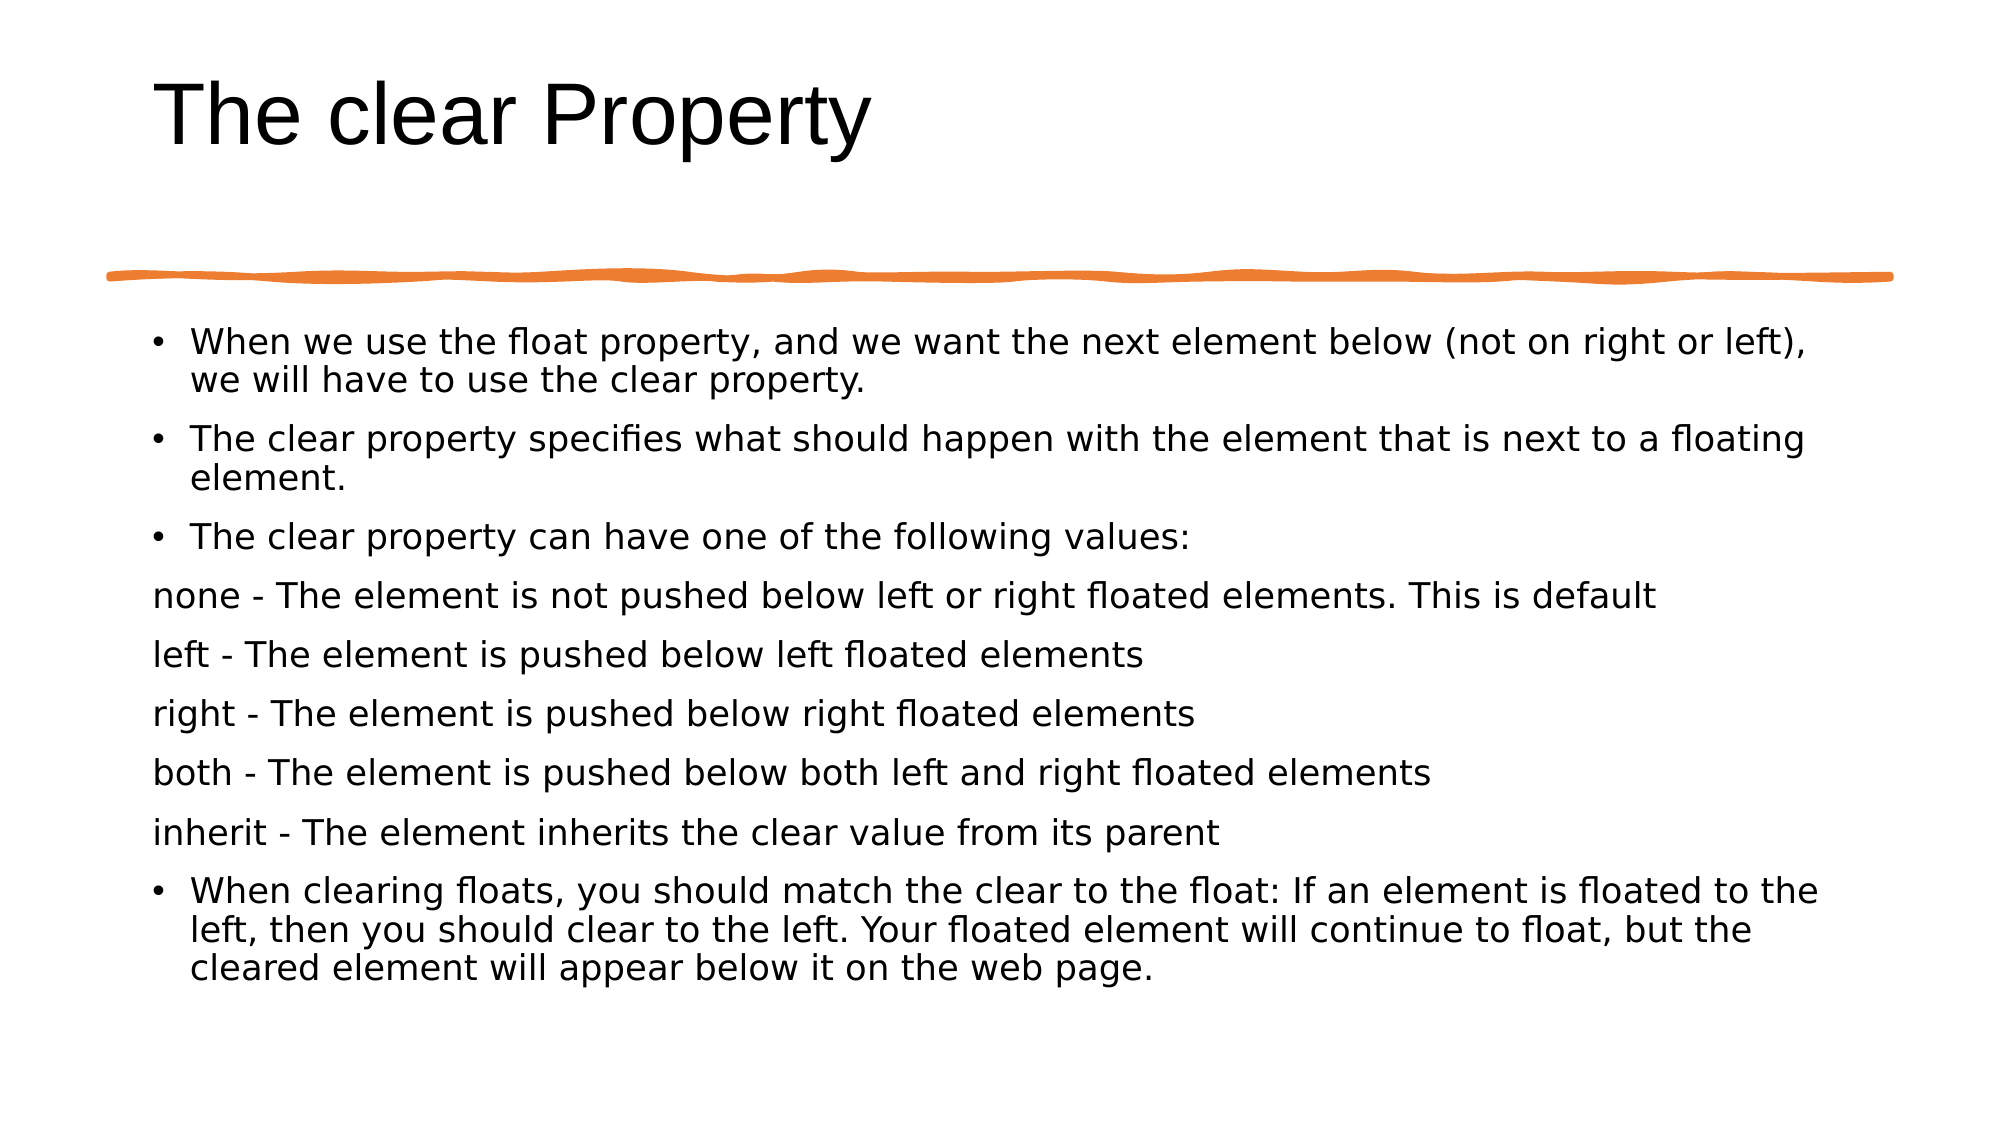

# The clear Property

When we use the float property, and we want the next element below (not on right or left), we will have to use the clear property.
The clear property specifies what should happen with the element that is next to a floating element.
The clear property can have one of the following values:
none - The element is not pushed below left or right floated elements. This is default
left - The element is pushed below left floated elements
right - The element is pushed below right floated elements
both - The element is pushed below both left and right floated elements
inherit - The element inherits the clear value from its parent
When clearing floats, you should match the clear to the float: If an element is floated to the left, then you should clear to the left. Your floated element will continue to float, but the cleared element will appear below it on the web page.